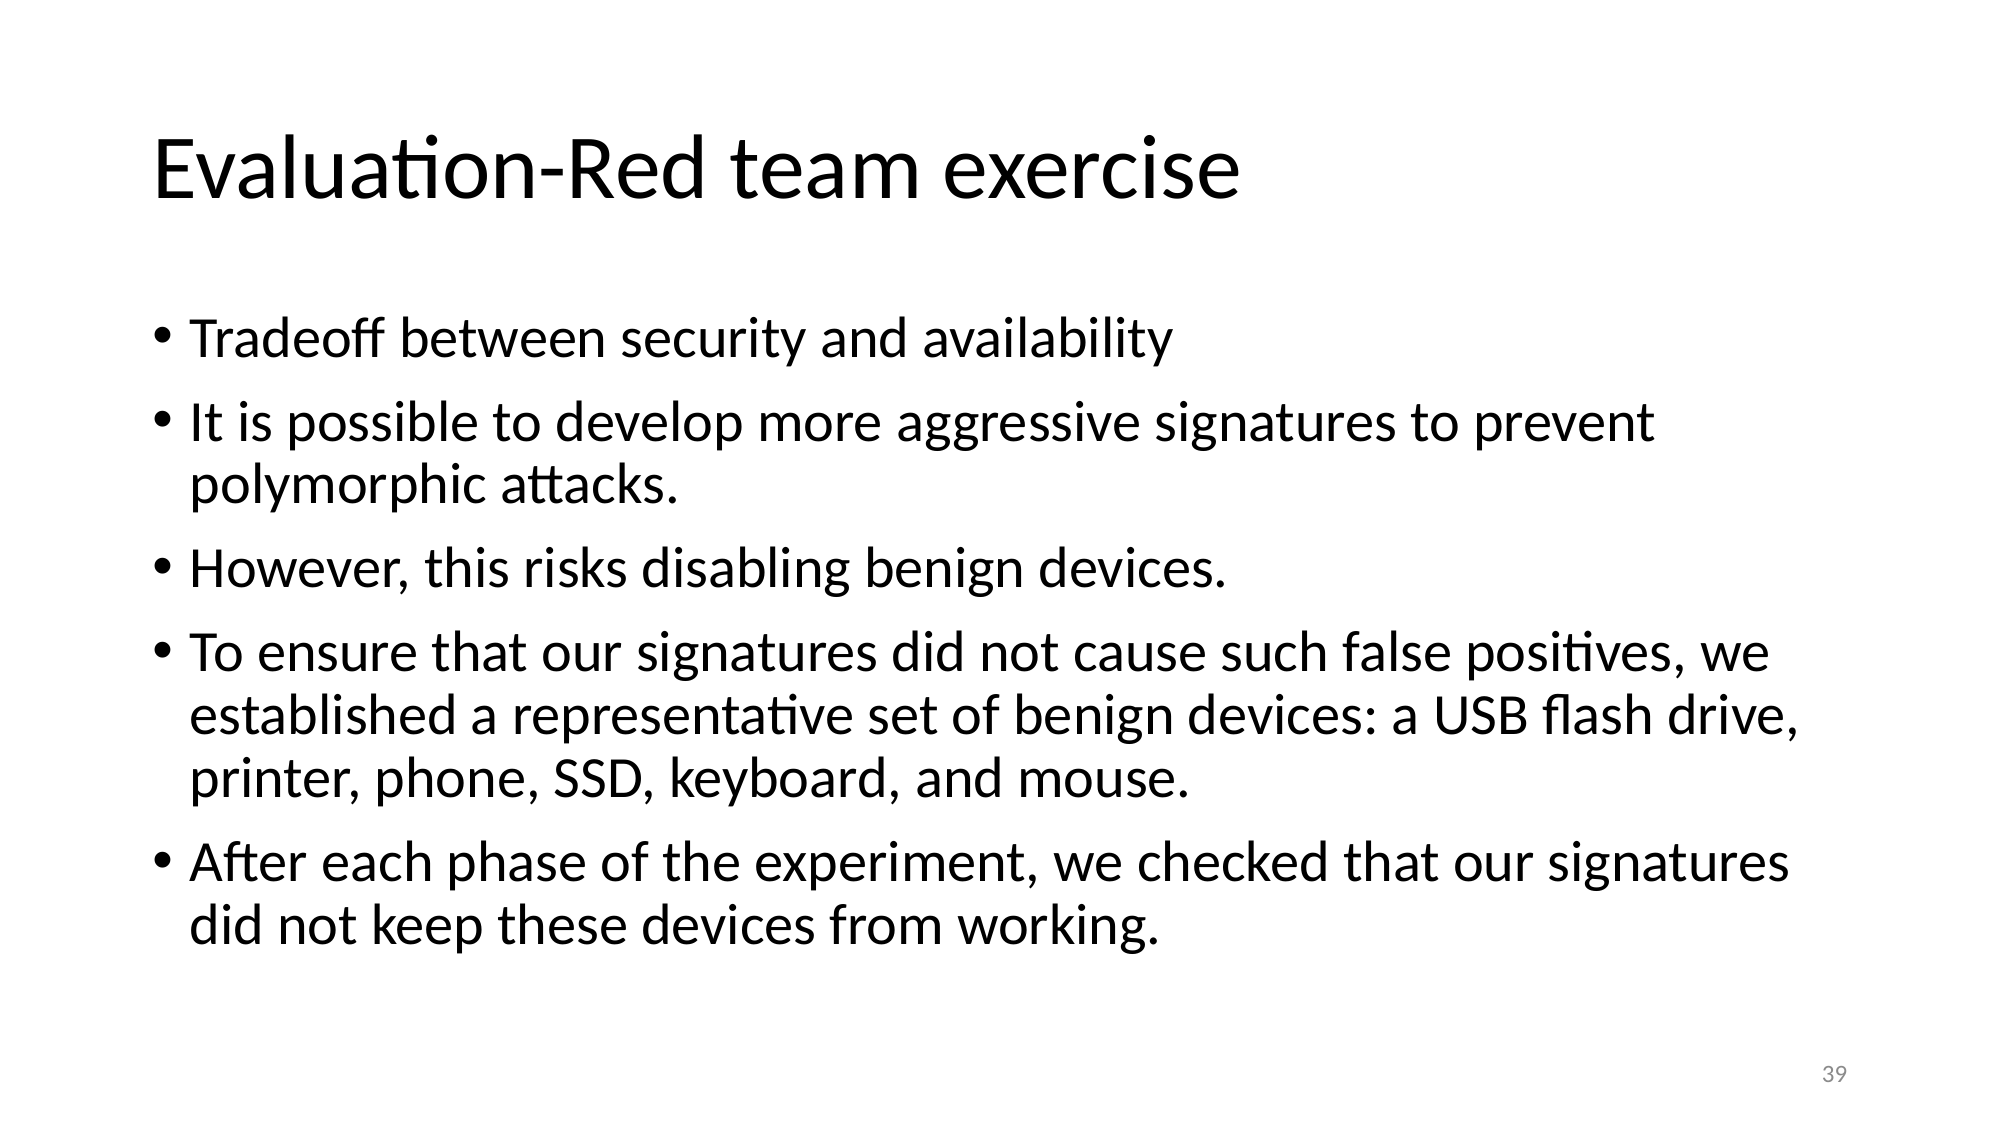

# Evaluation-Red team exercise
Tradeoff between security and availability
It is possible to develop more aggressive signatures to prevent polymorphic attacks.
However, this risks disabling benign devices.
To ensure that our signatures did not cause such false positives, we established a representative set of benign devices: a USB flash drive, printer, phone, SSD, keyboard, and mouse.
After each phase of the experiment, we checked that our signatures did not keep these devices from working.

39